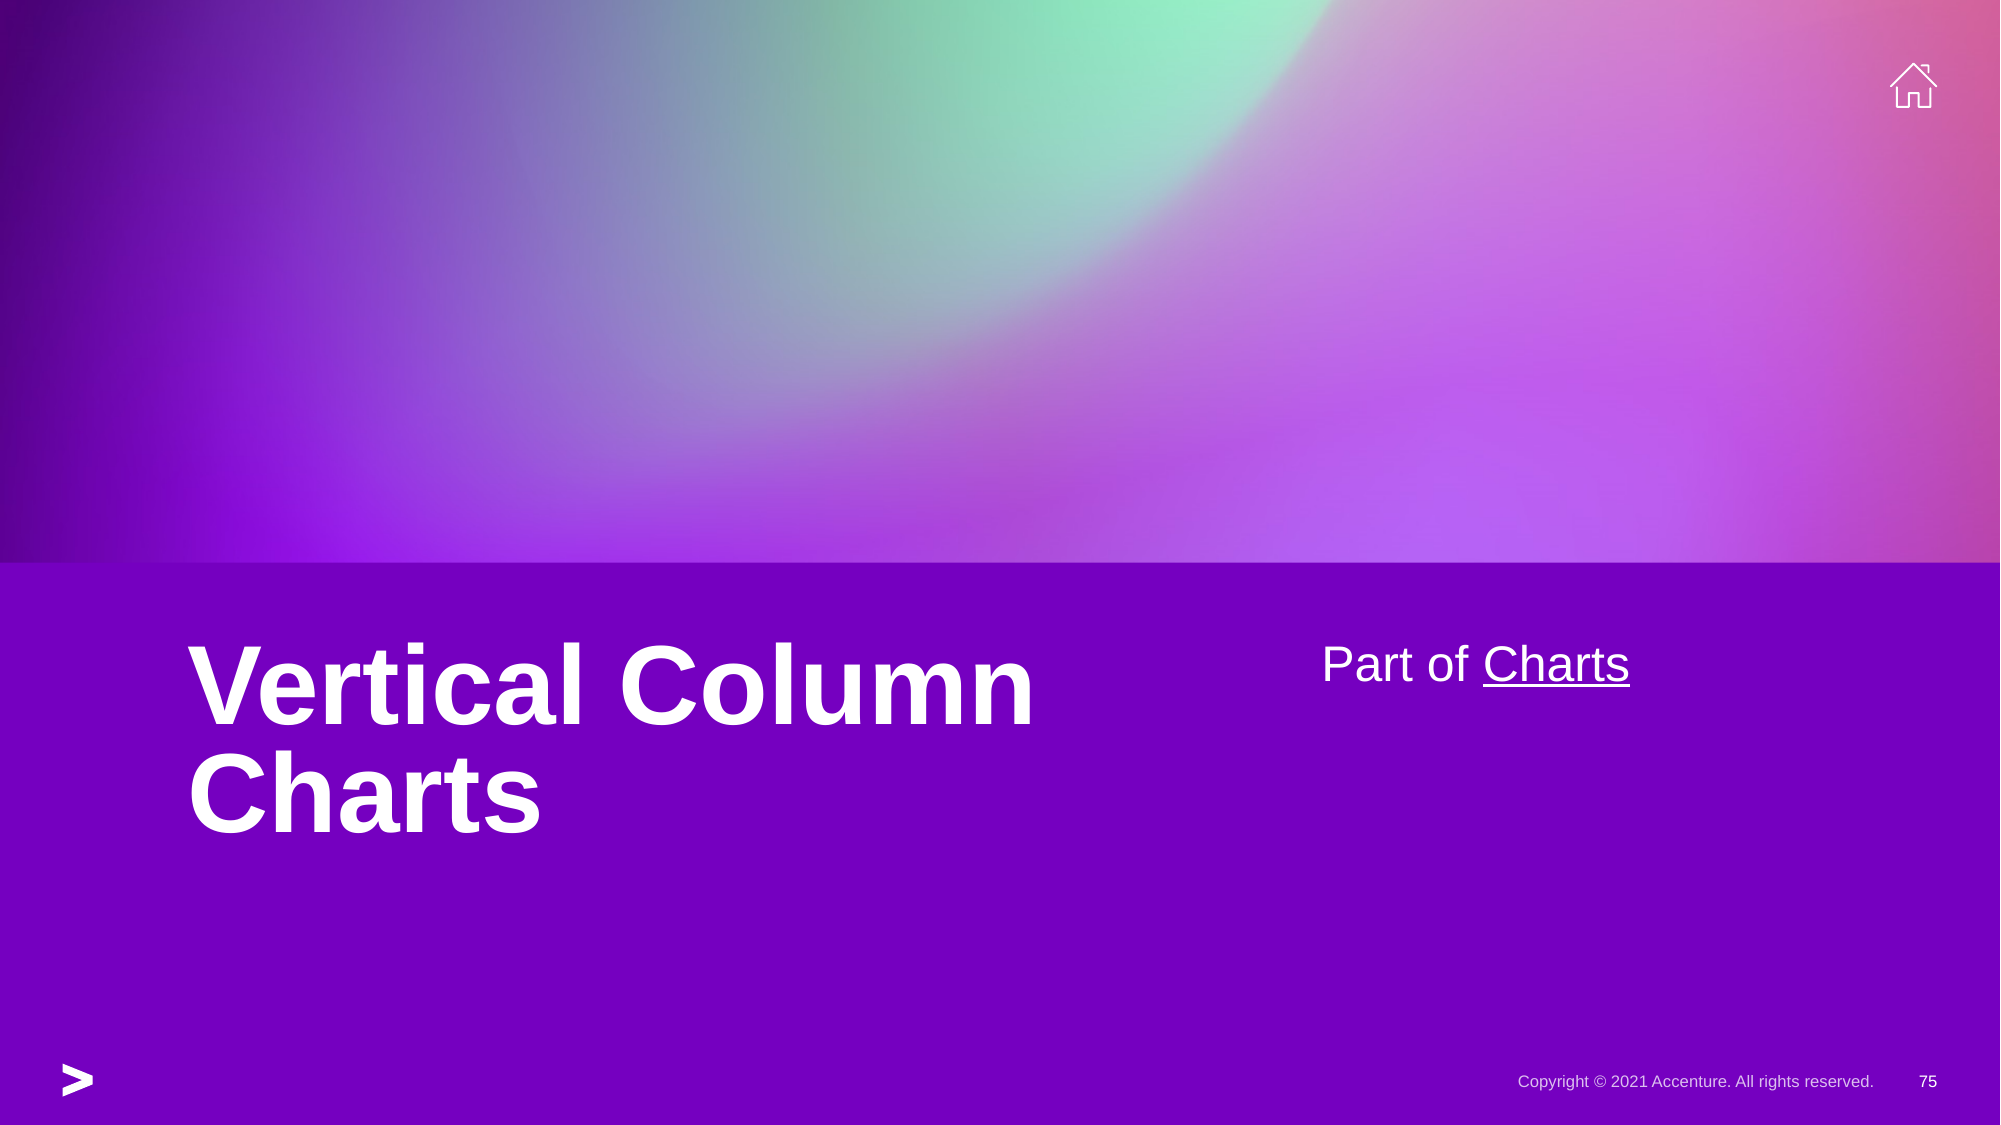

Part of Charts
# Vertical Column Charts
Copyright © 2021 Accenture. All rights reserved.
75